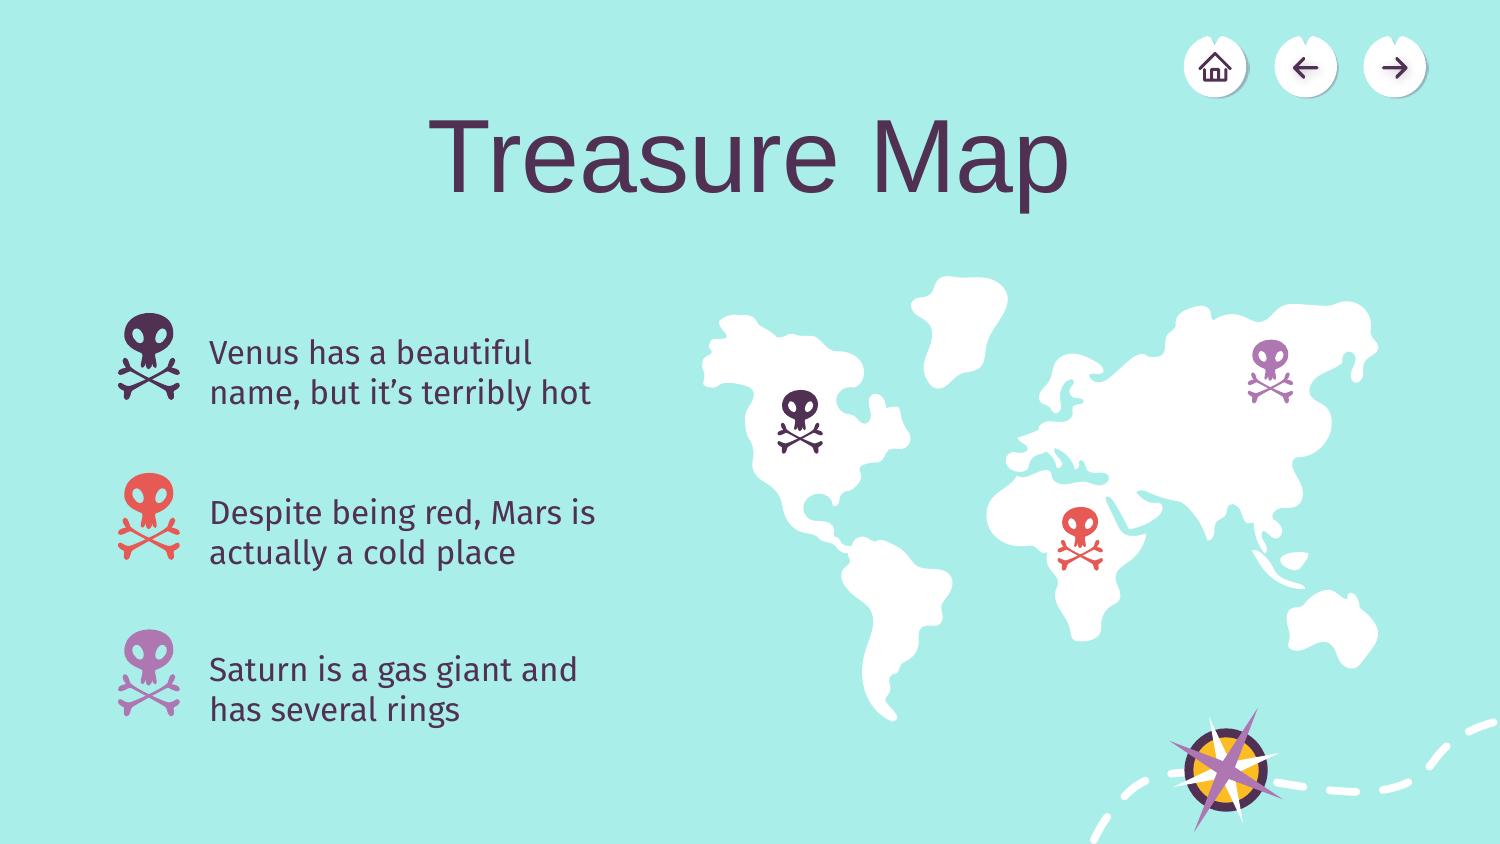

# Treasure Map

Venus has a beautiful name, but it’s terribly hot

Despite being red, Mars is actually a cold place

Saturn is a gas giant and has several rings